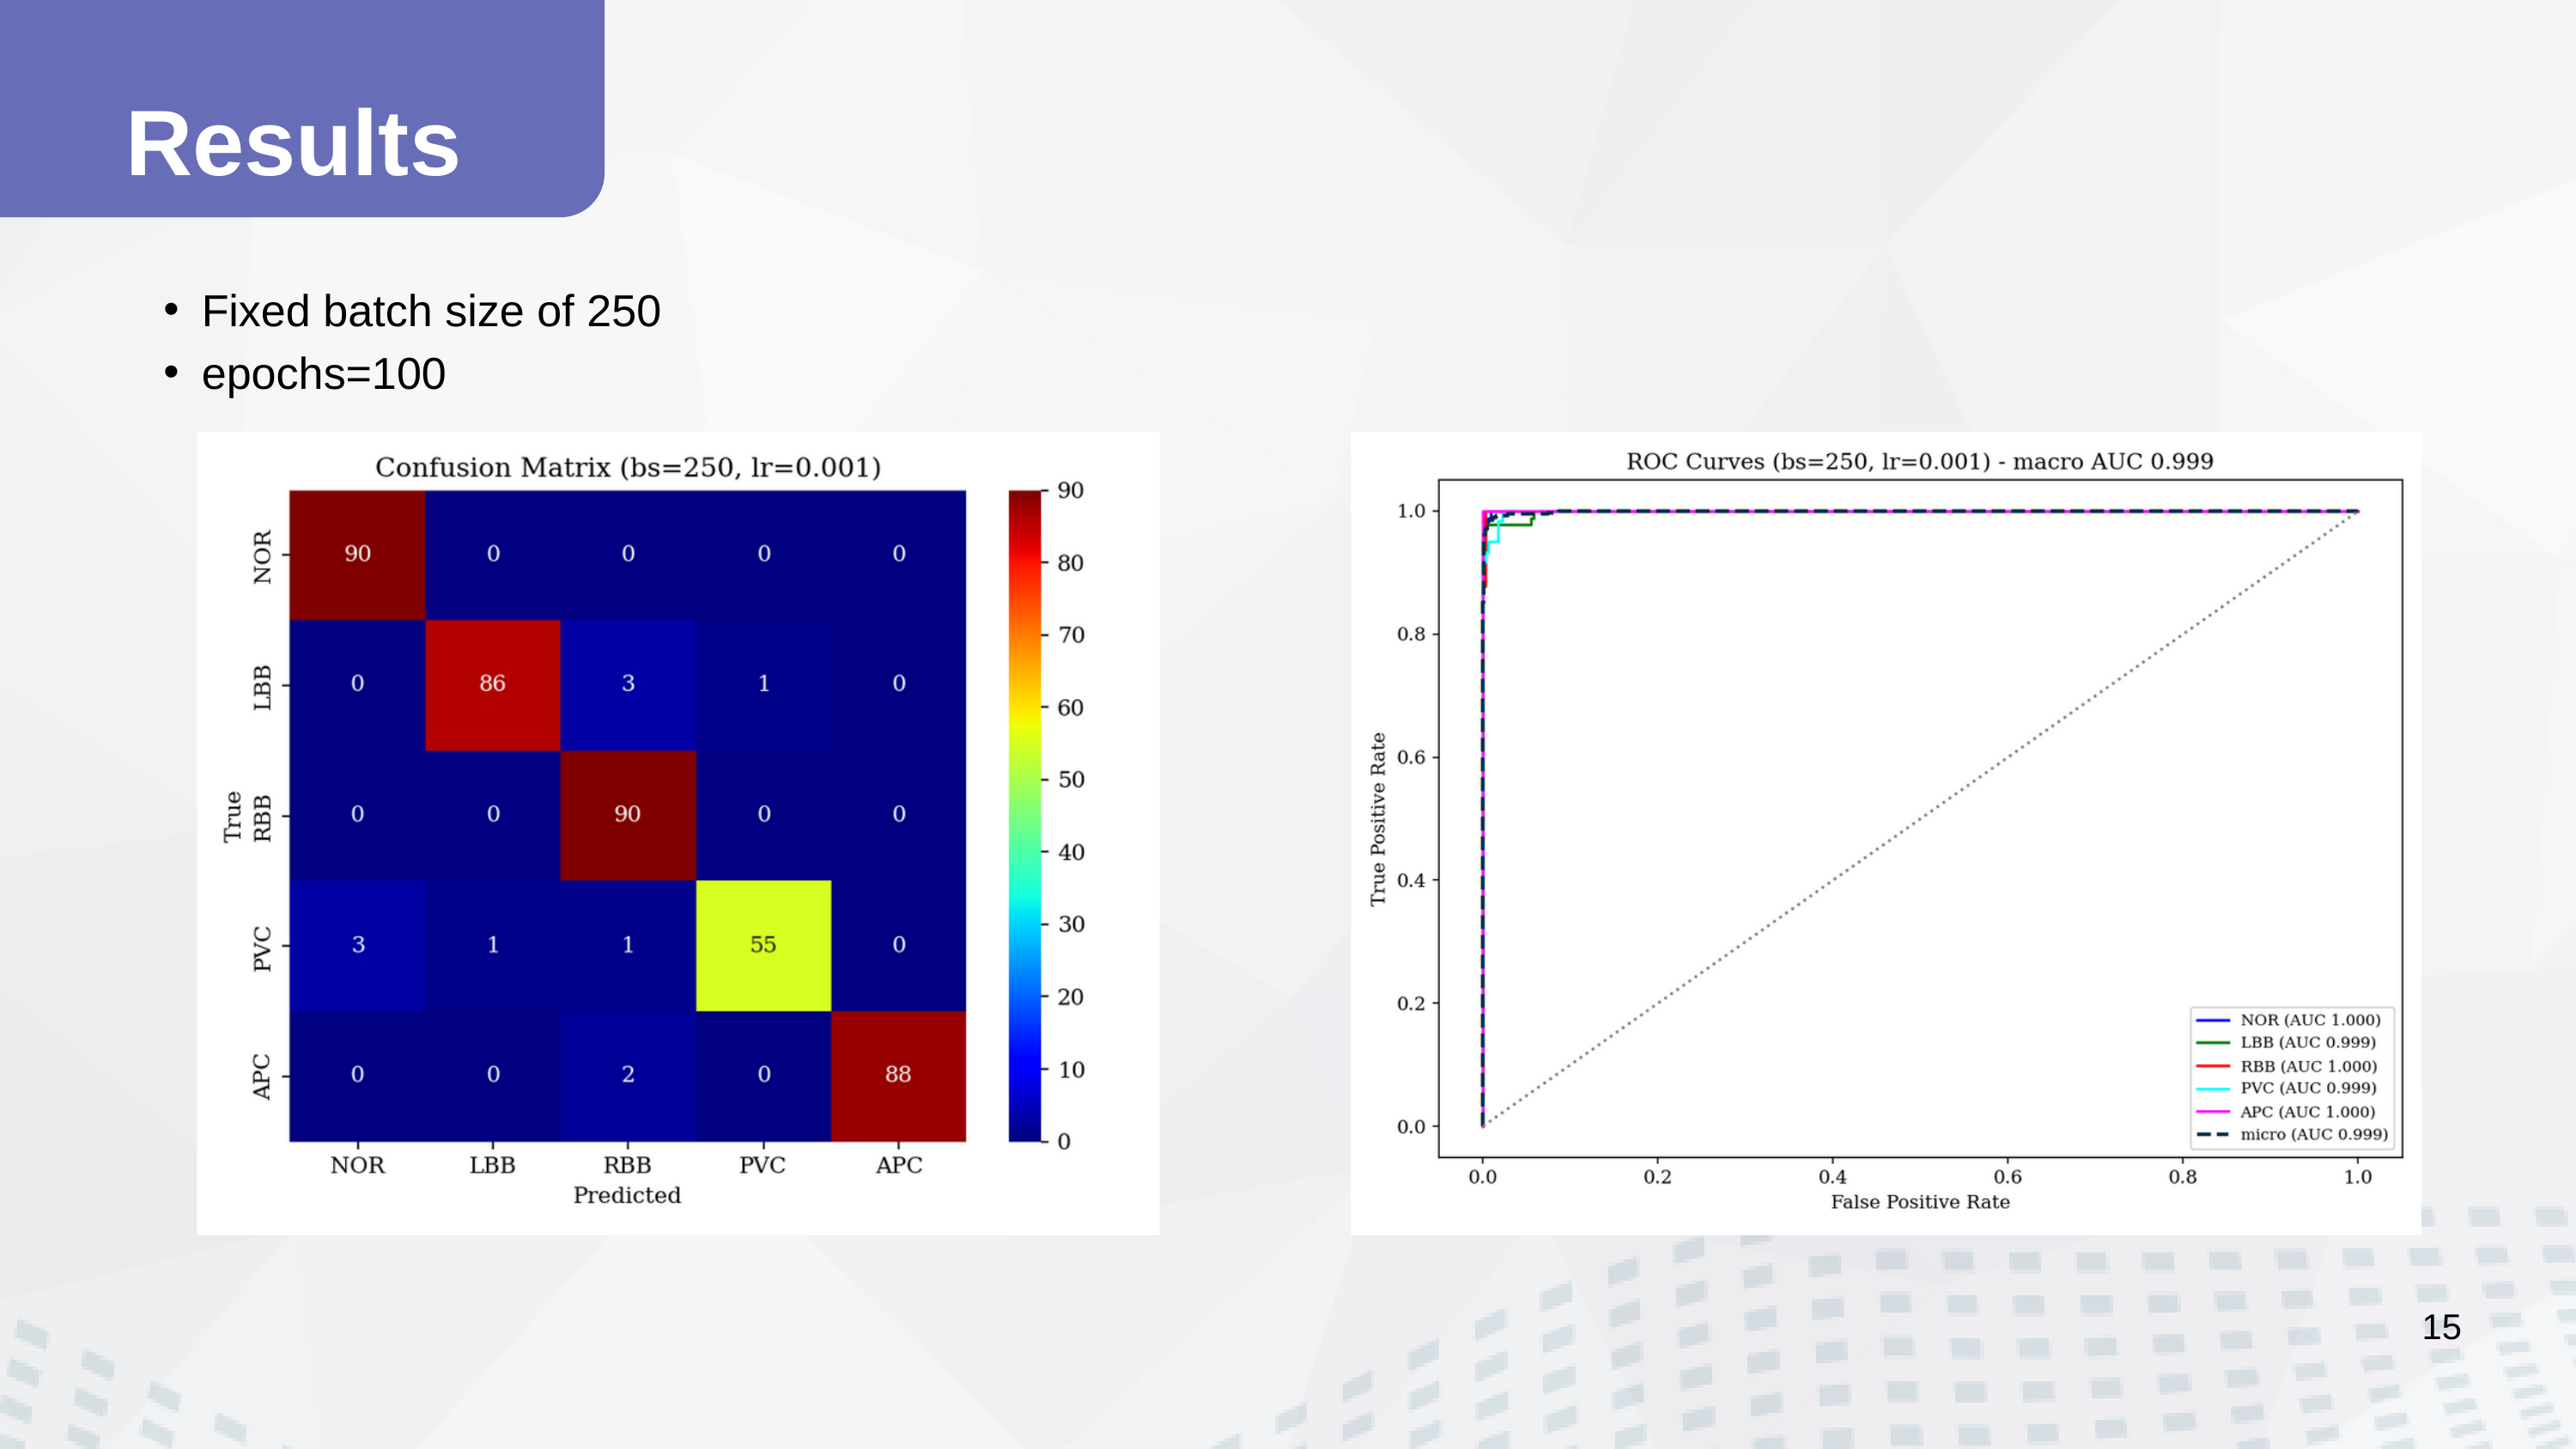

Results

Fixed batch size of 250
epochs=100

15